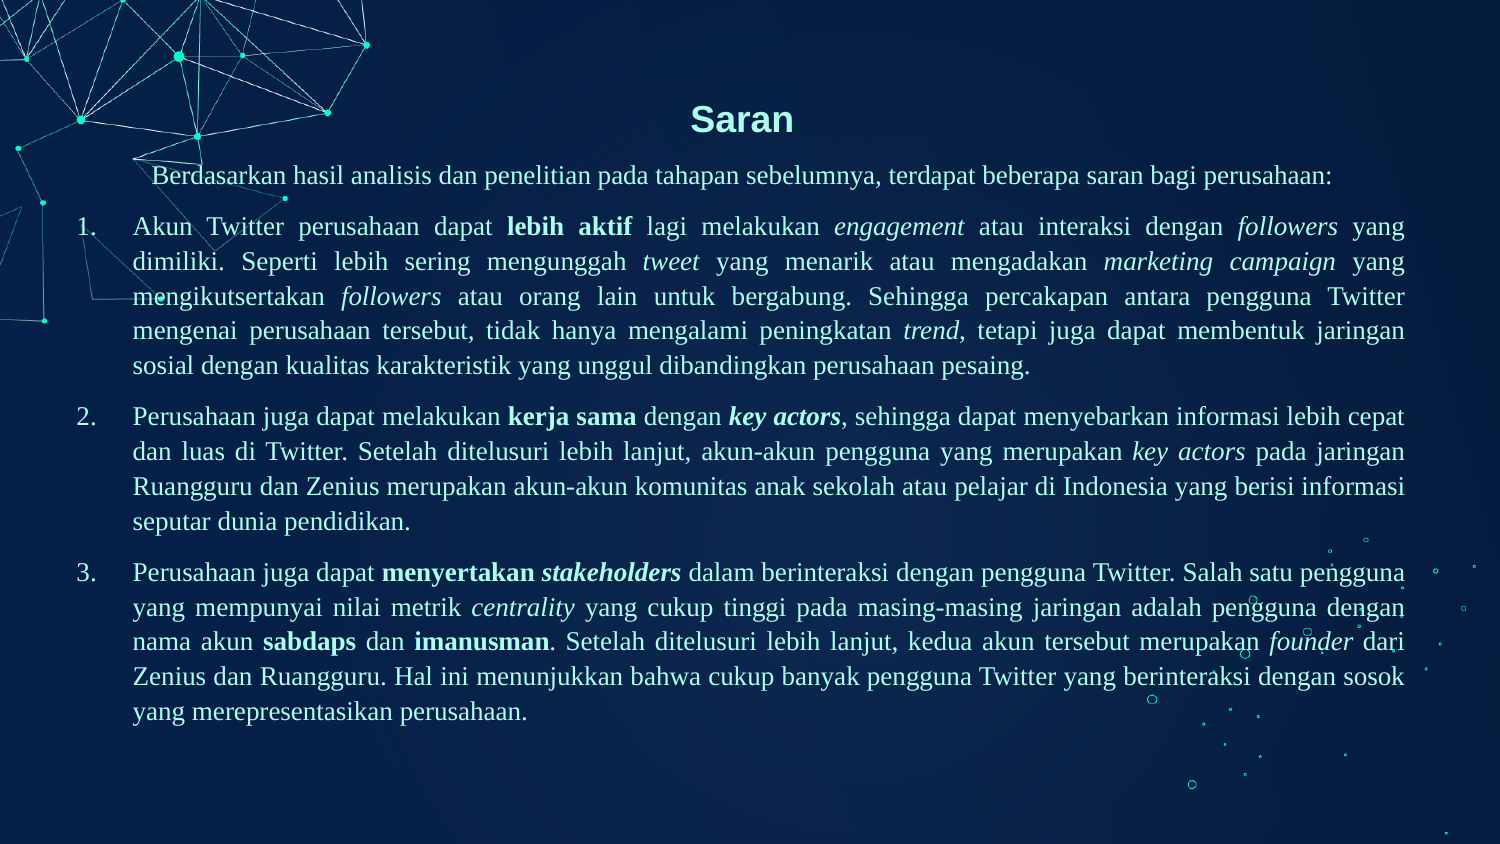

Saran
Berdasarkan hasil analisis dan penelitian pada tahapan sebelumnya, terdapat beberapa saran bagi perusahaan:
Akun Twitter perusahaan dapat lebih aktif lagi melakukan engagement atau interaksi dengan followers yang dimiliki. Seperti lebih sering mengunggah tweet yang menarik atau mengadakan marketing campaign yang mengikutsertakan followers atau orang lain untuk bergabung. Sehingga percakapan antara pengguna Twitter mengenai perusahaan tersebut, tidak hanya mengalami peningkatan trend, tetapi juga dapat membentuk jaringan sosial dengan kualitas karakteristik yang unggul dibandingkan perusahaan pesaing.
Perusahaan juga dapat melakukan kerja sama dengan key actors, sehingga dapat menyebarkan informasi lebih cepat dan luas di Twitter. Setelah ditelusuri lebih lanjut, akun-akun pengguna yang merupakan key actors pada jaringan Ruangguru dan Zenius merupakan akun-akun komunitas anak sekolah atau pelajar di Indonesia yang berisi informasi seputar dunia pendidikan.
Perusahaan juga dapat menyertakan stakeholders dalam berinteraksi dengan pengguna Twitter. Salah satu pengguna yang mempunyai nilai metrik centrality yang cukup tinggi pada masing-masing jaringan adalah pengguna dengan nama akun sabdaps dan imanusman. Setelah ditelusuri lebih lanjut, kedua akun tersebut merupakan founder dari Zenius dan Ruangguru. Hal ini menunjukkan bahwa cukup banyak pengguna Twitter yang berinteraksi dengan sosok yang merepresentasikan perusahaan.